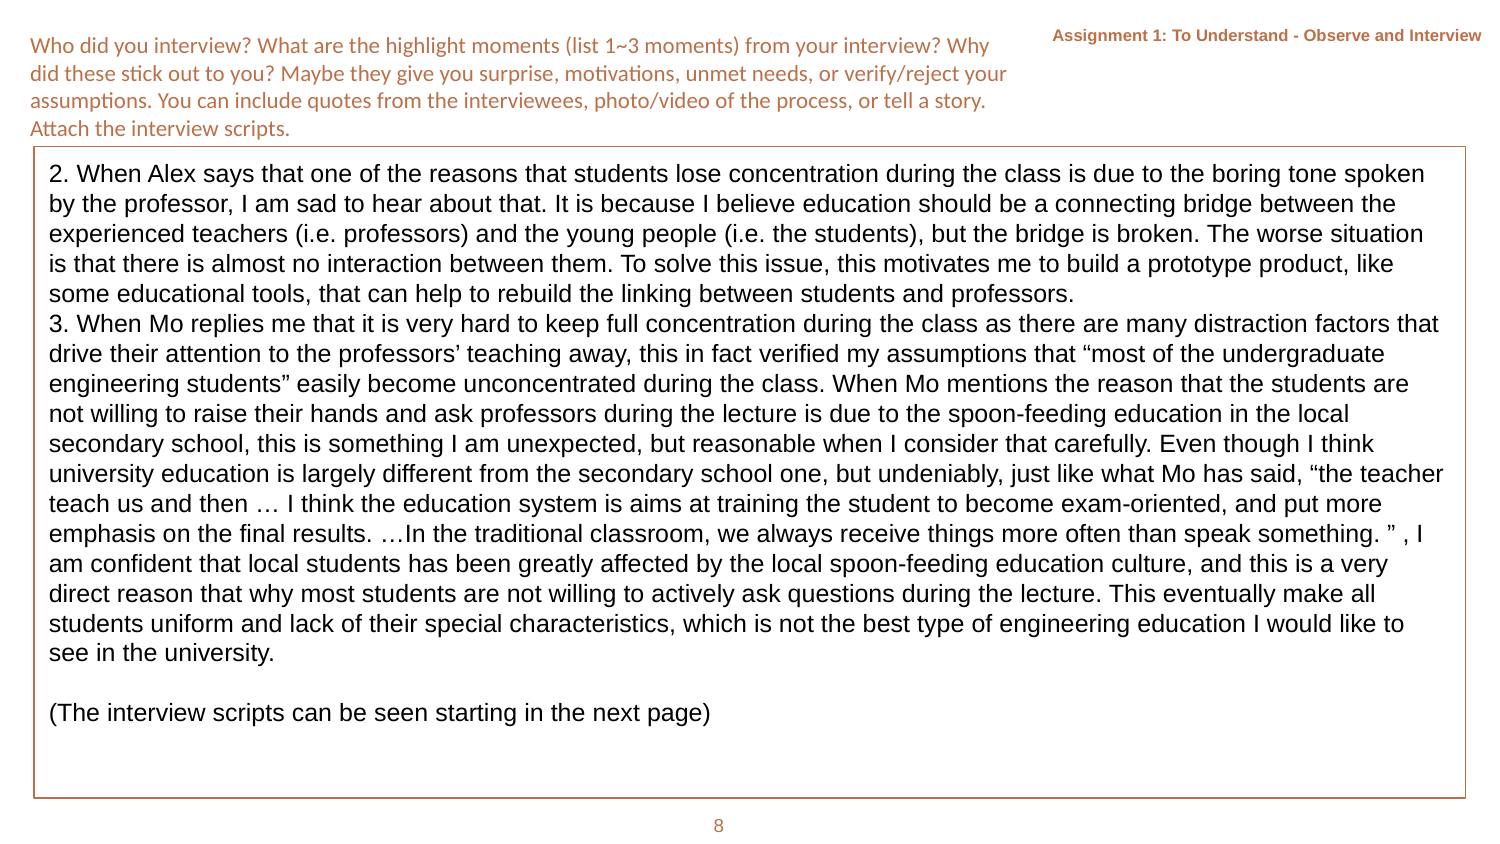

Assignment 1: To Understand - Observe and Interview

Who did you interview? What are the highlight moments (list 1~3 moments) from your interview? Why did these stick out to you? Maybe they give you surprise, motivations, unmet needs, or verify/reject your assumptions. You can include quotes from the interviewees, photo/video of the process, or tell a story. Attach the interview scripts.
2. When Alex says that one of the reasons that students lose concentration during the class is due to the boring tone spoken by the professor, I am sad to hear about that. It is because I believe education should be a connecting bridge between the experienced teachers (i.e. professors) and the young people (i.e. the students), but the bridge is broken. The worse situation is that there is almost no interaction between them. To solve this issue, this motivates me to build a prototype product, like some educational tools, that can help to rebuild the linking between students and professors.
3. When Mo replies me that it is very hard to keep full concentration during the class as there are many distraction factors that drive their attention to the professors’ teaching away, this in fact verified my assumptions that “most of the undergraduate engineering students” easily become unconcentrated during the class. When Mo mentions the reason that the students are not willing to raise their hands and ask professors during the lecture is due to the spoon-feeding education in the local secondary school, this is something I am unexpected, but reasonable when I consider that carefully. Even though I think university education is largely different from the secondary school one, but undeniably, just like what Mo has said, “the teacher teach us and then … I think the education system is aims at training the student to become exam-oriented, and put more emphasis on the final results. …In the traditional classroom, we always receive things more often than speak something. ” , I am confident that local students has been greatly affected by the local spoon-feeding education culture, and this is a very direct reason that why most students are not willing to actively ask questions during the lecture. This eventually make all students uniform and lack of their special characteristics, which is not the best type of engineering education I would like to see in the university.

(The interview scripts can be seen starting in the next page)

8